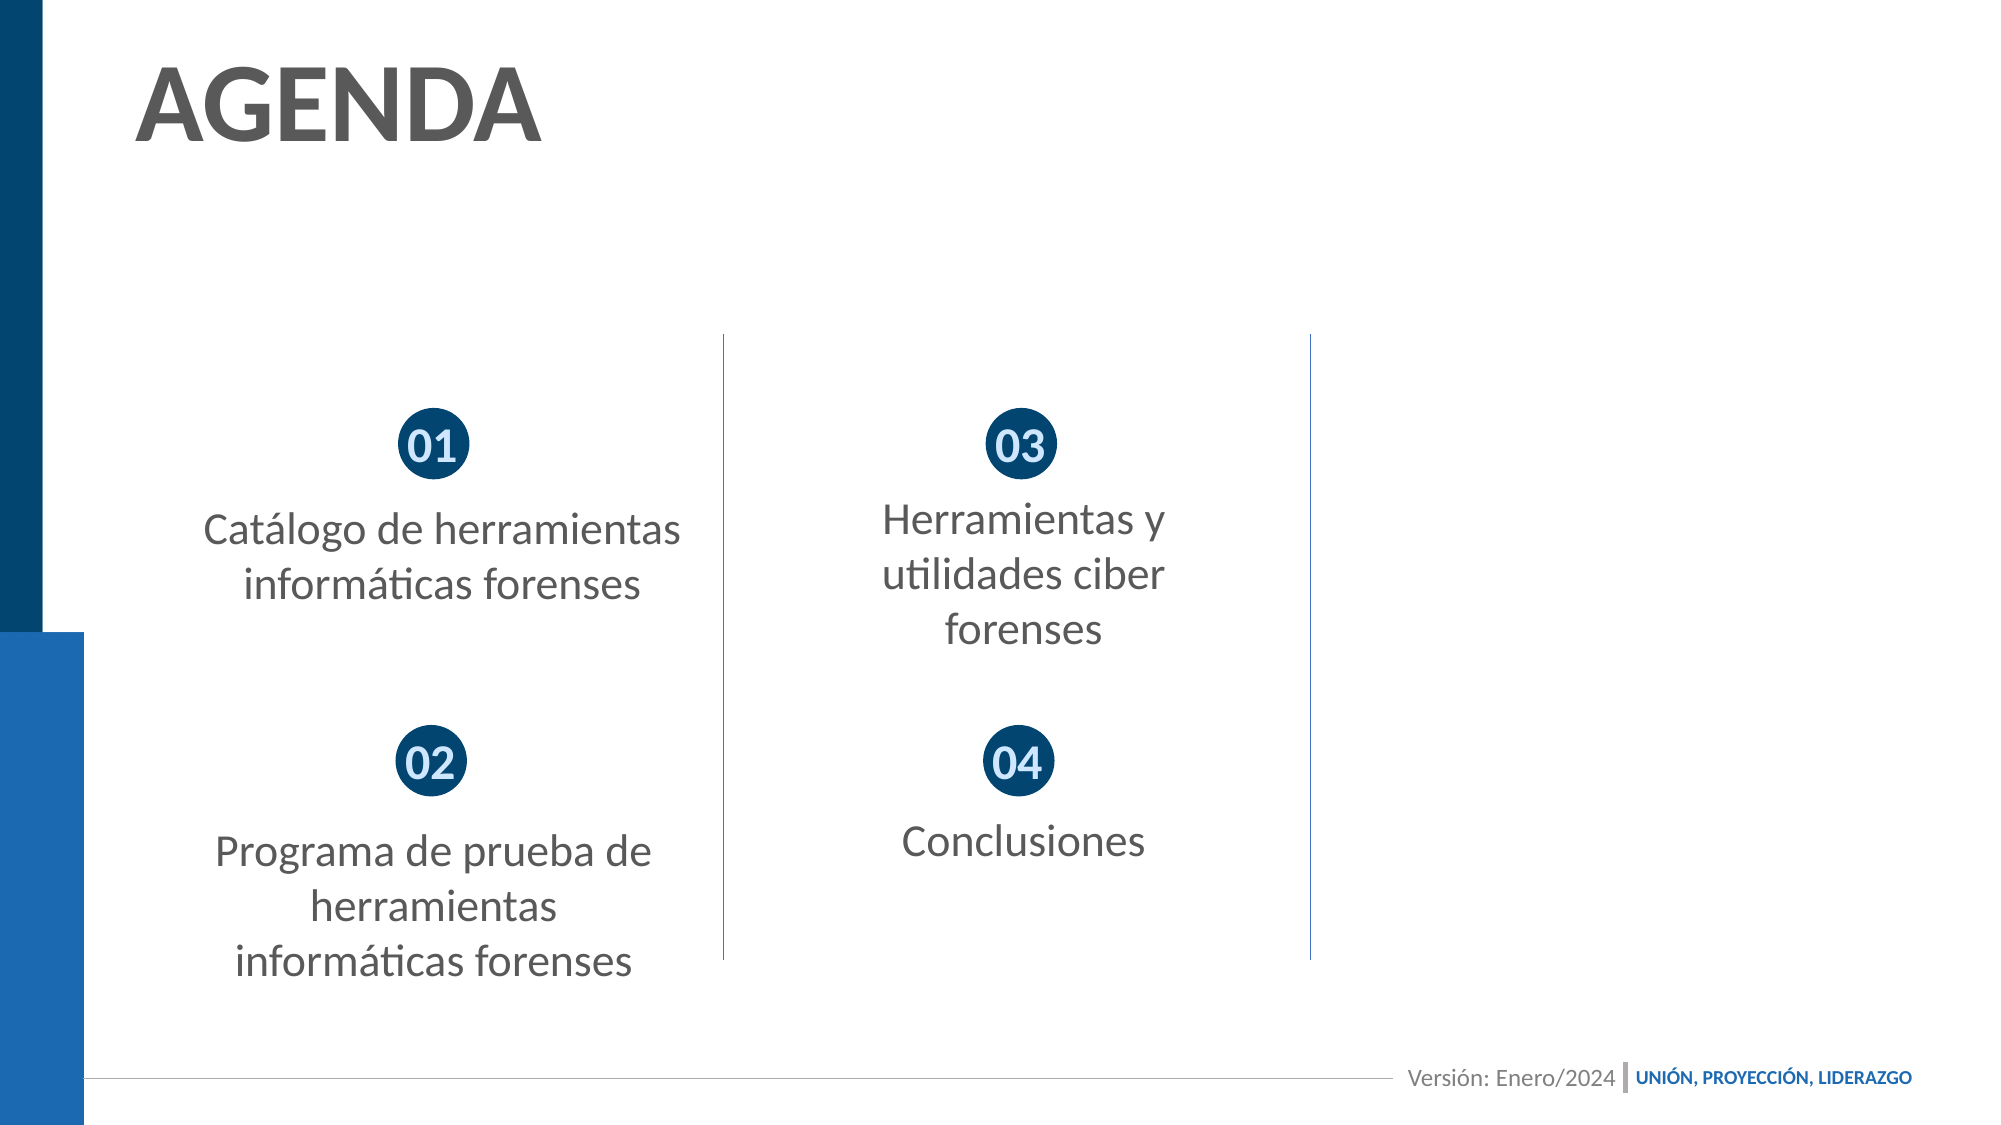

# AGENDA
01

03

Catálogo de herramientas informáticas forenses
Herramientas y utilidades ciber forenses
02

04

Conclusiones
Programa de prueba de herramientas informáticas forenses